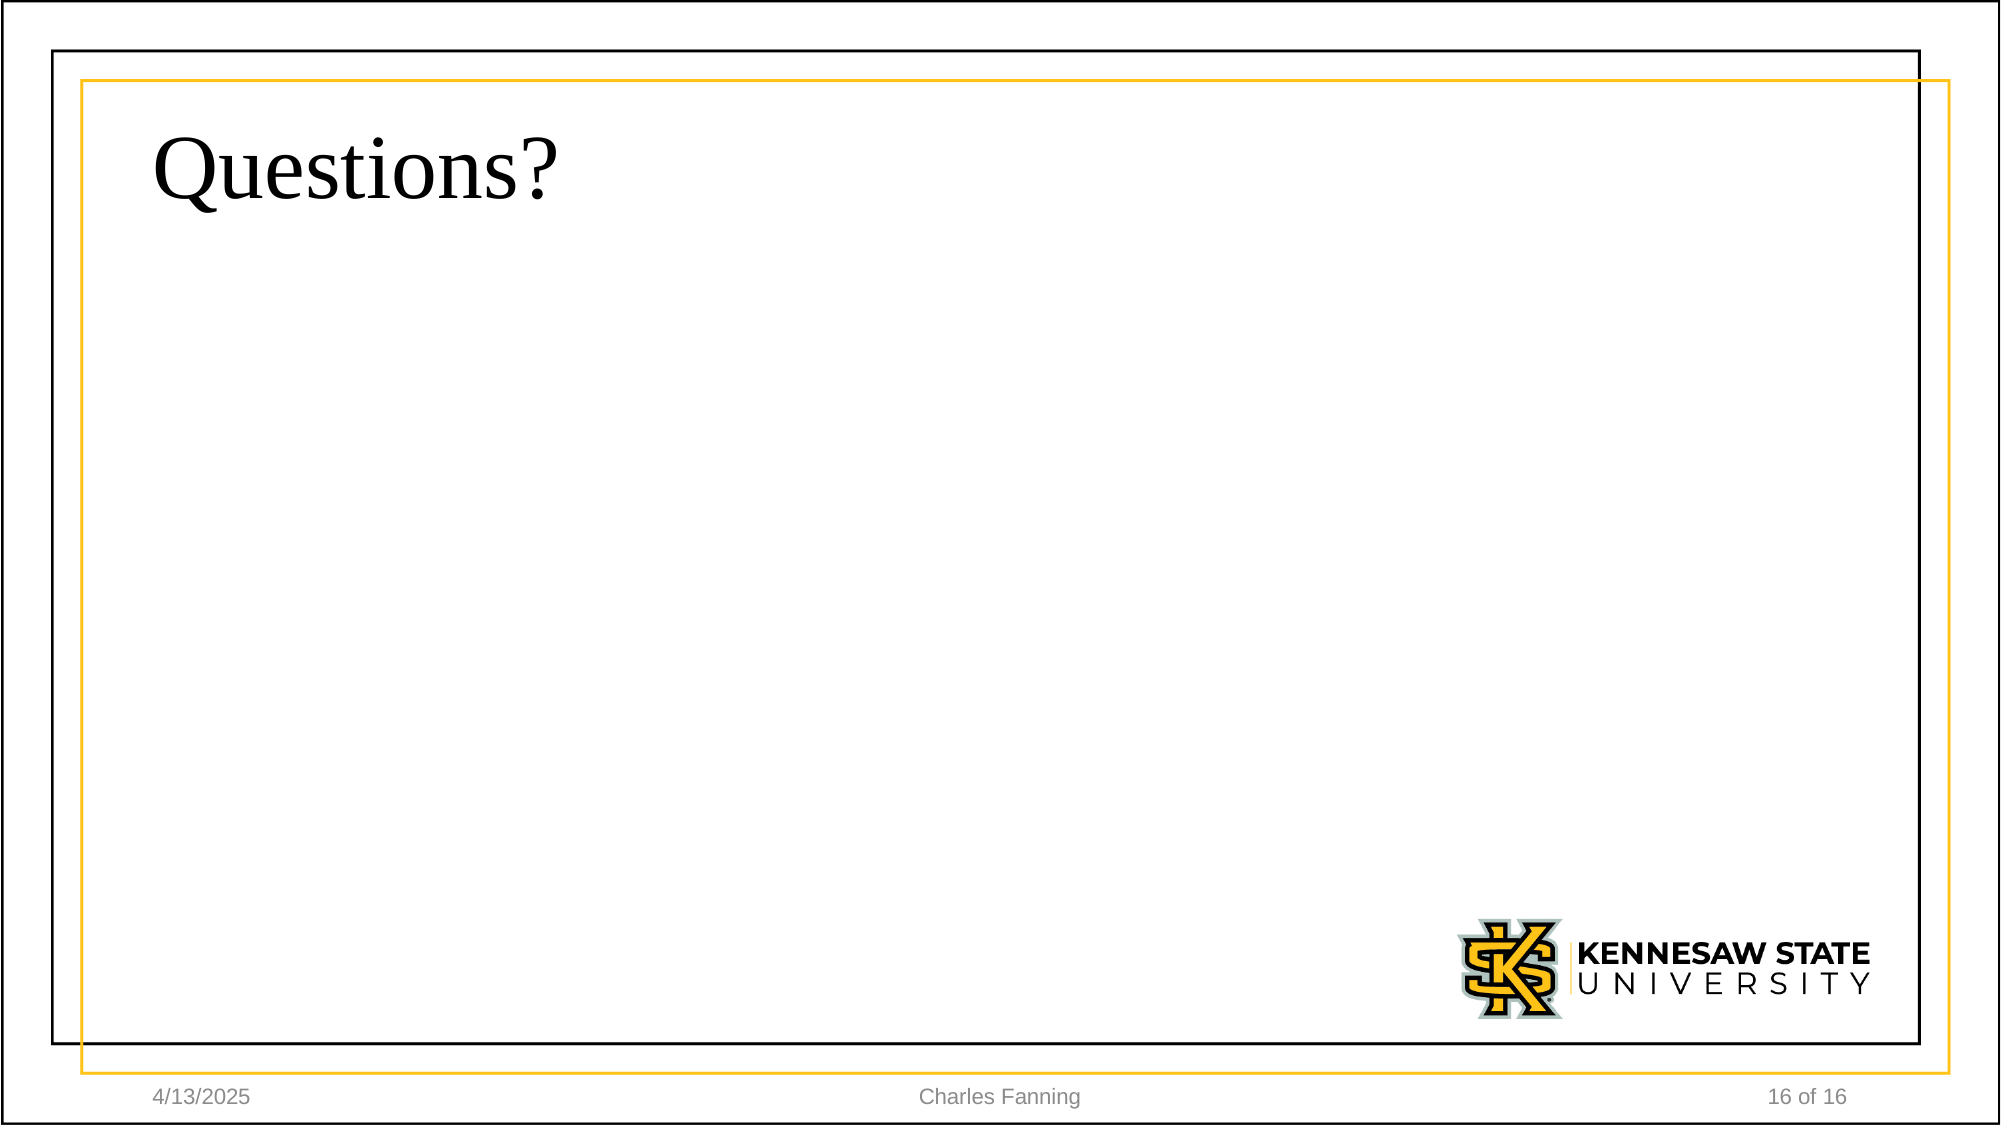

# Questions?
4/13/2025
Charles Fanning
16 of 16